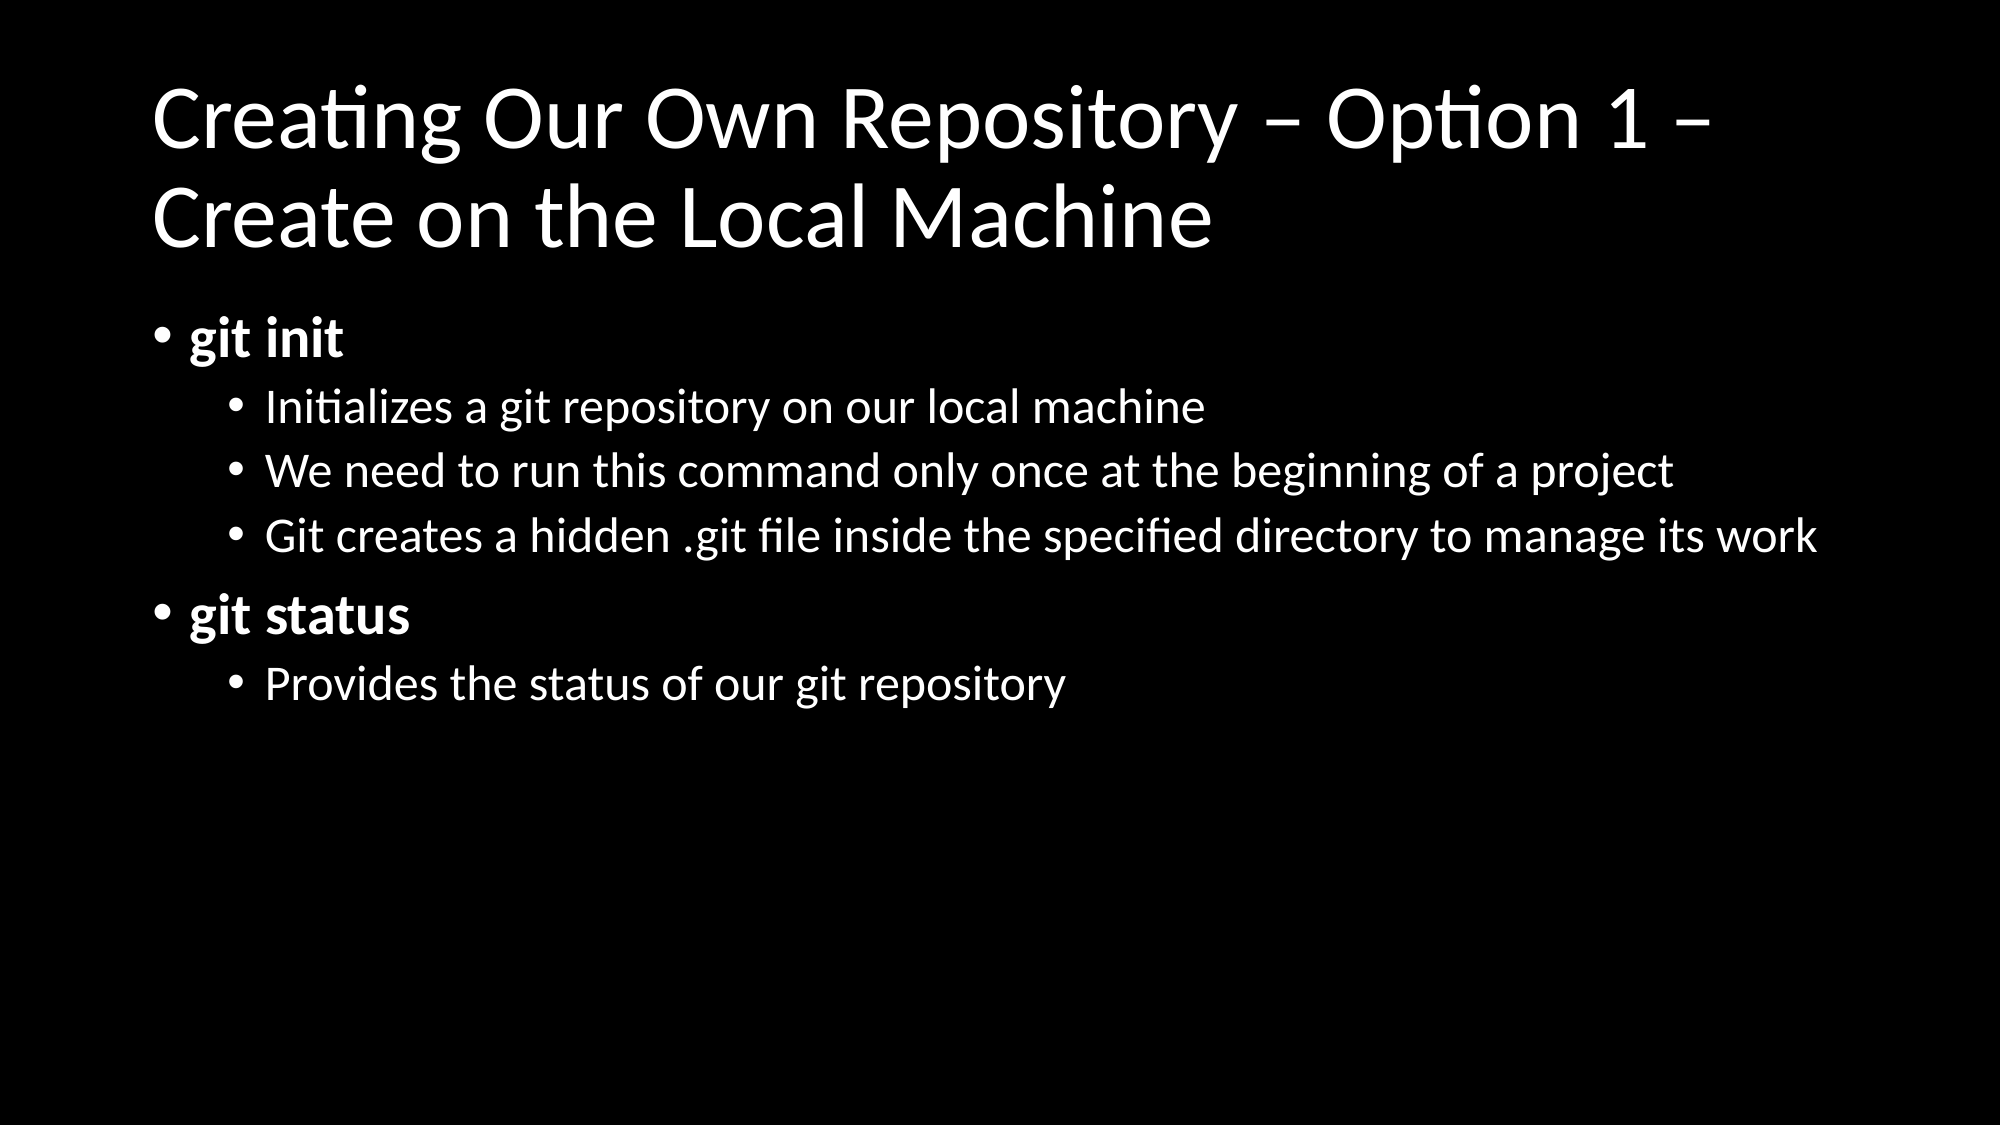

# Creating Our Own Repository – Option 1 – Create on the Local Machine
git init
Initializes a git repository on our local machine
We need to run this command only once at the beginning of a project
Git creates a hidden .git file inside the specified directory to manage its work
git status
Provides the status of our git repository